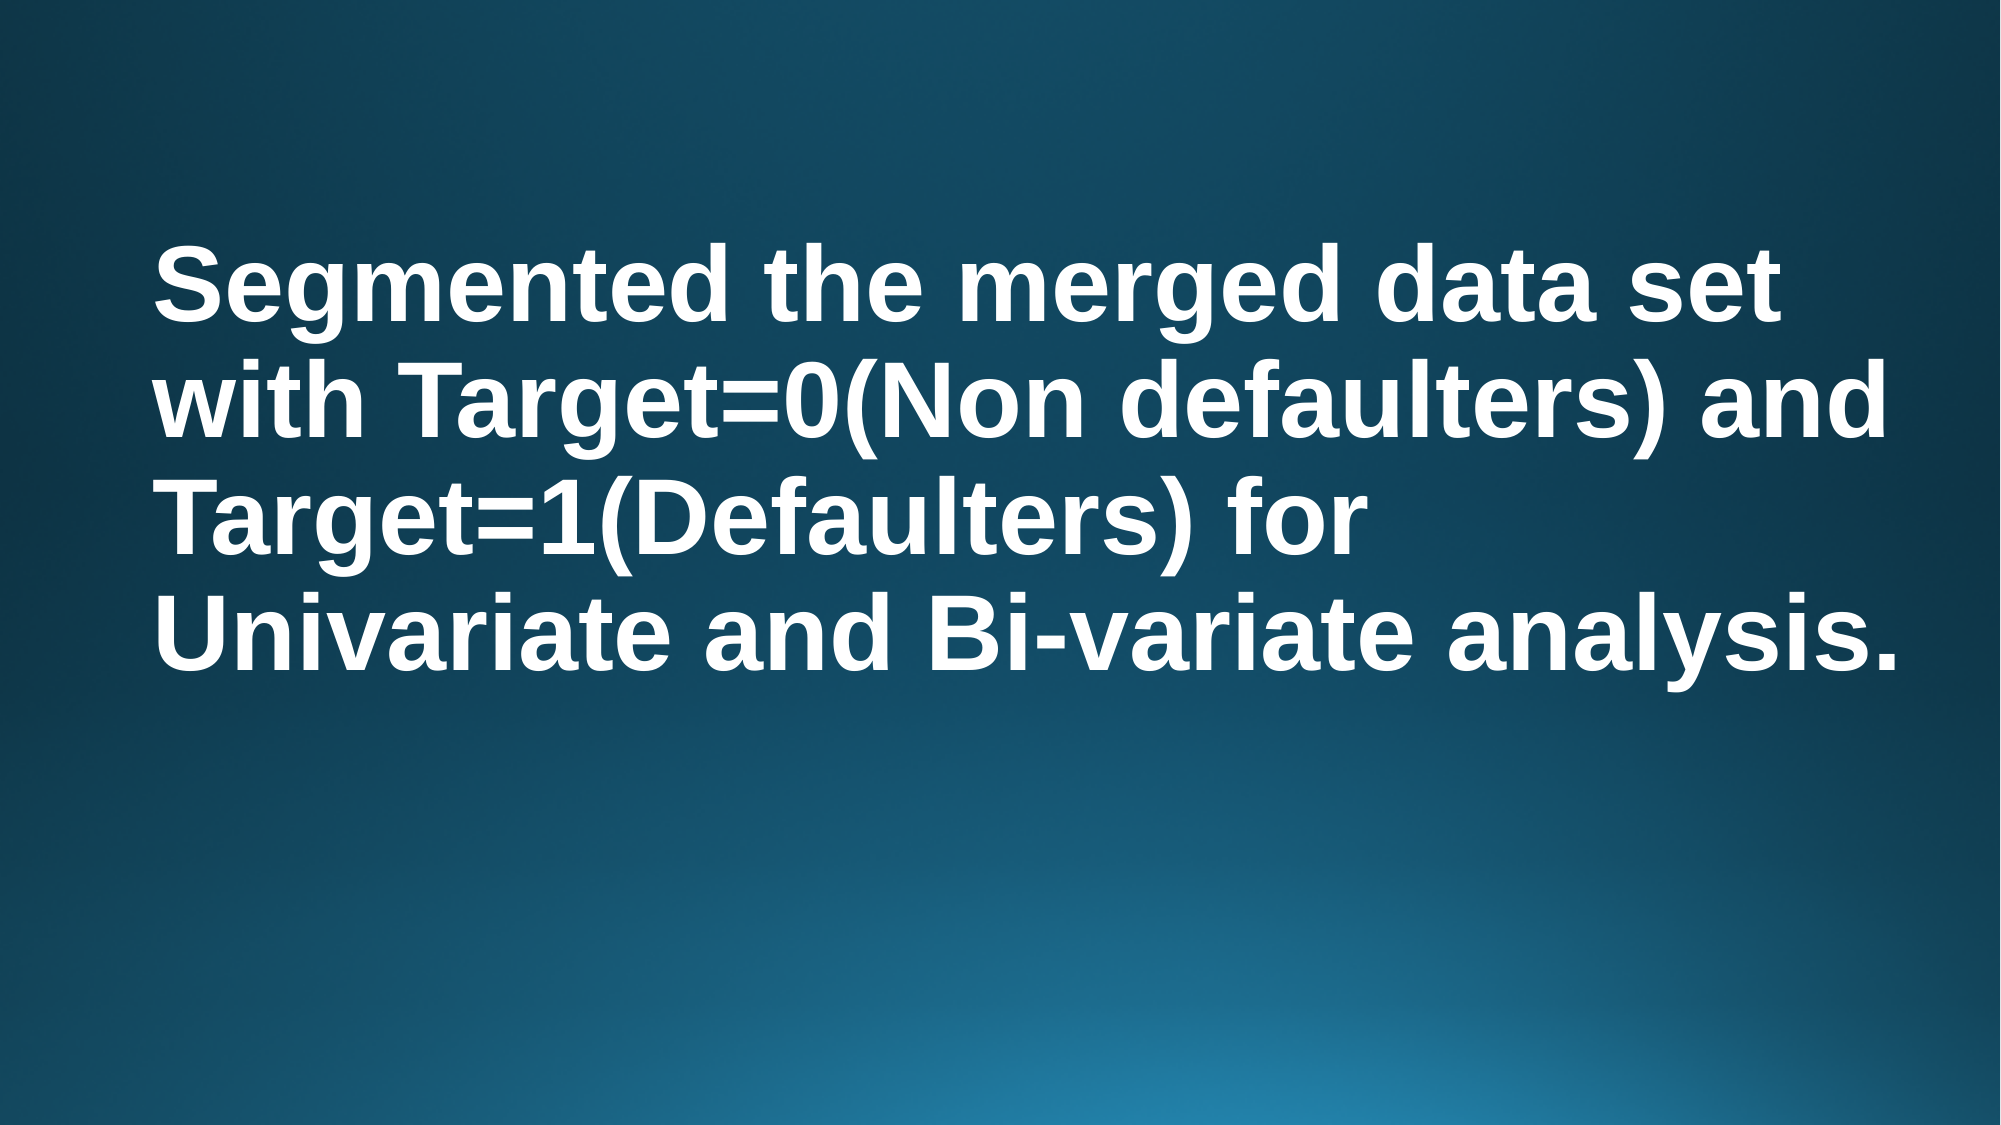

# Segmented the merged data set with Target=0(Non defaulters) and Target=1(Defaulters) for Univariate and Bi-variate analysis.